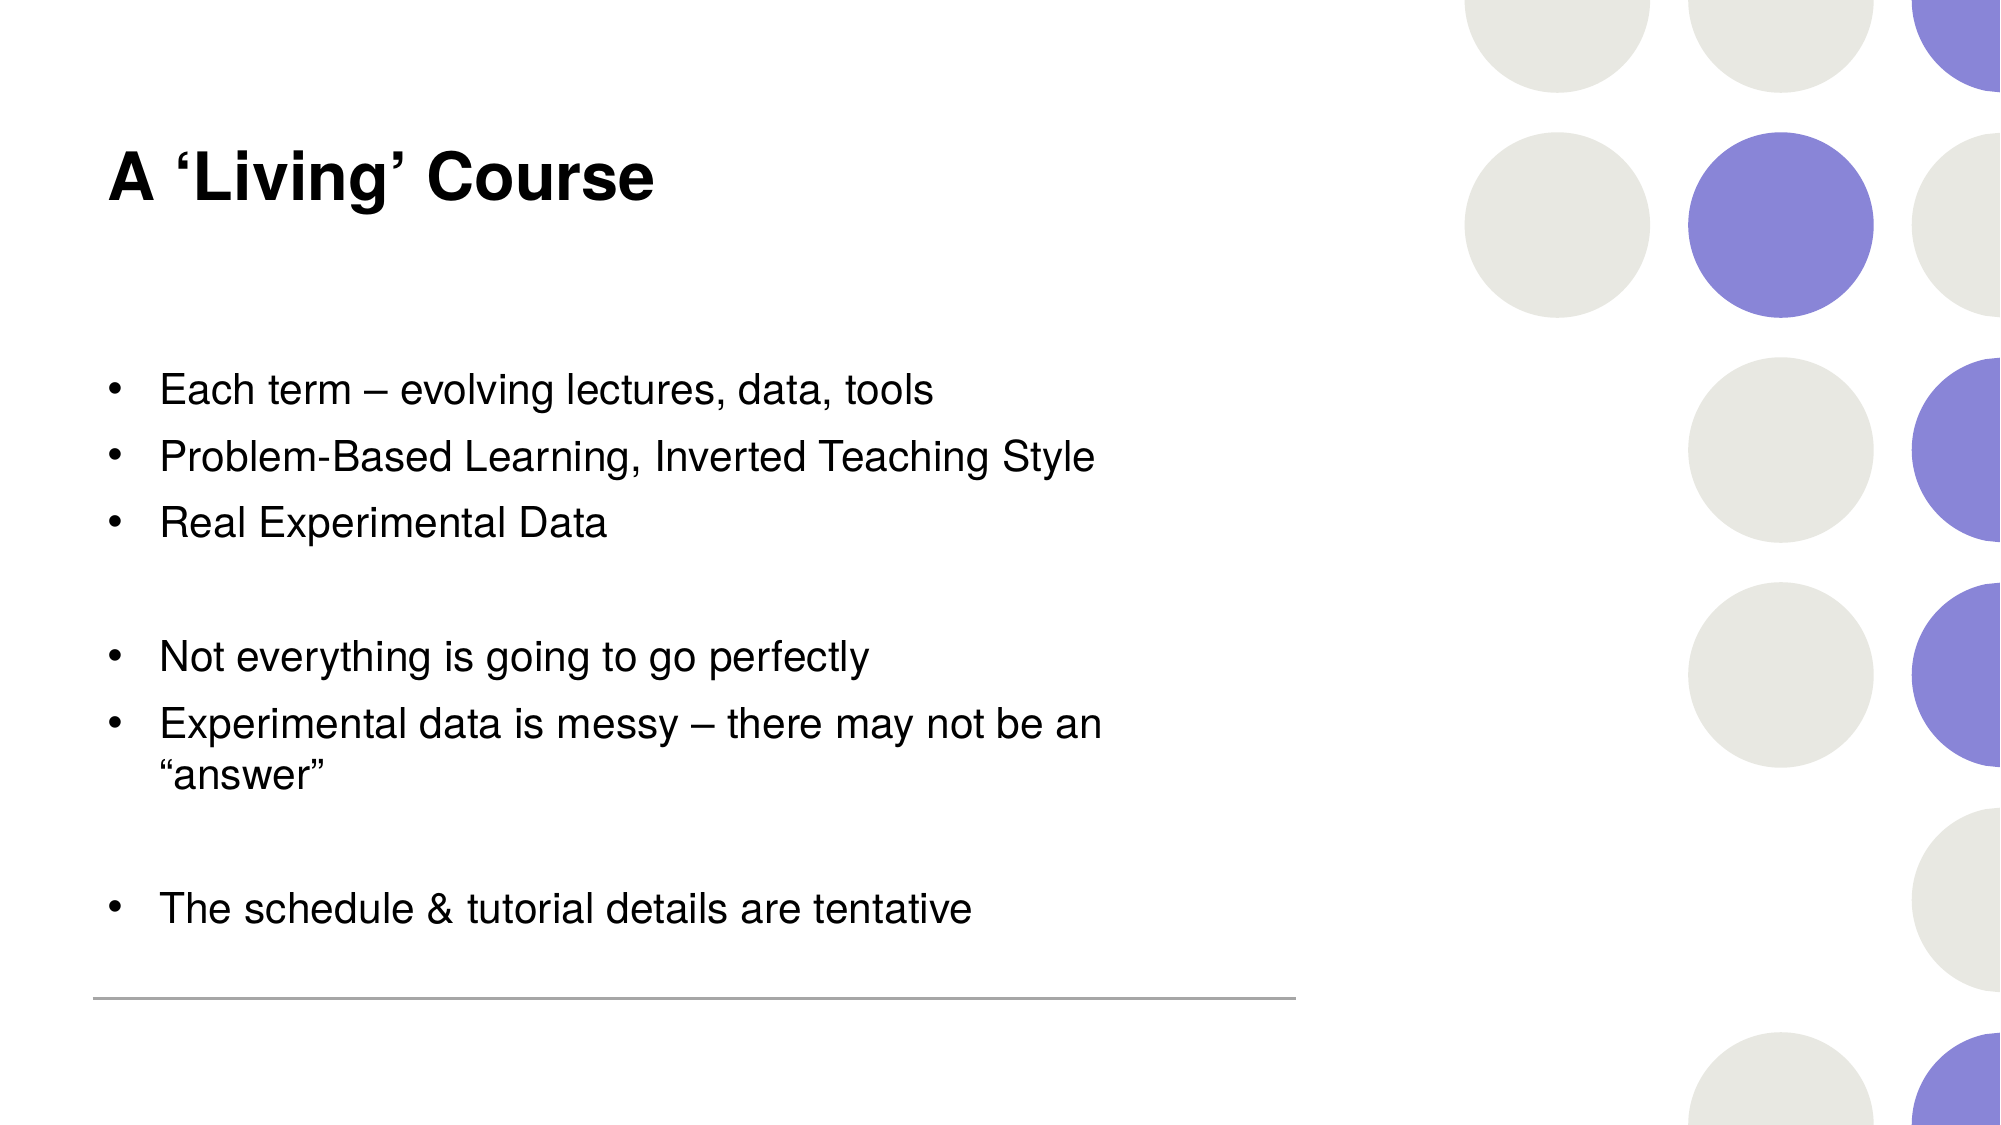

# A ‘Living’ Course
Each term – evolving lectures, data, tools
Problem-Based Learning, Inverted Teaching Style
Real Experimental Data

Not everything is going to go perfectly
Experimental data is messy – there may not be an “answer”

The schedule & tutorial details are tentative